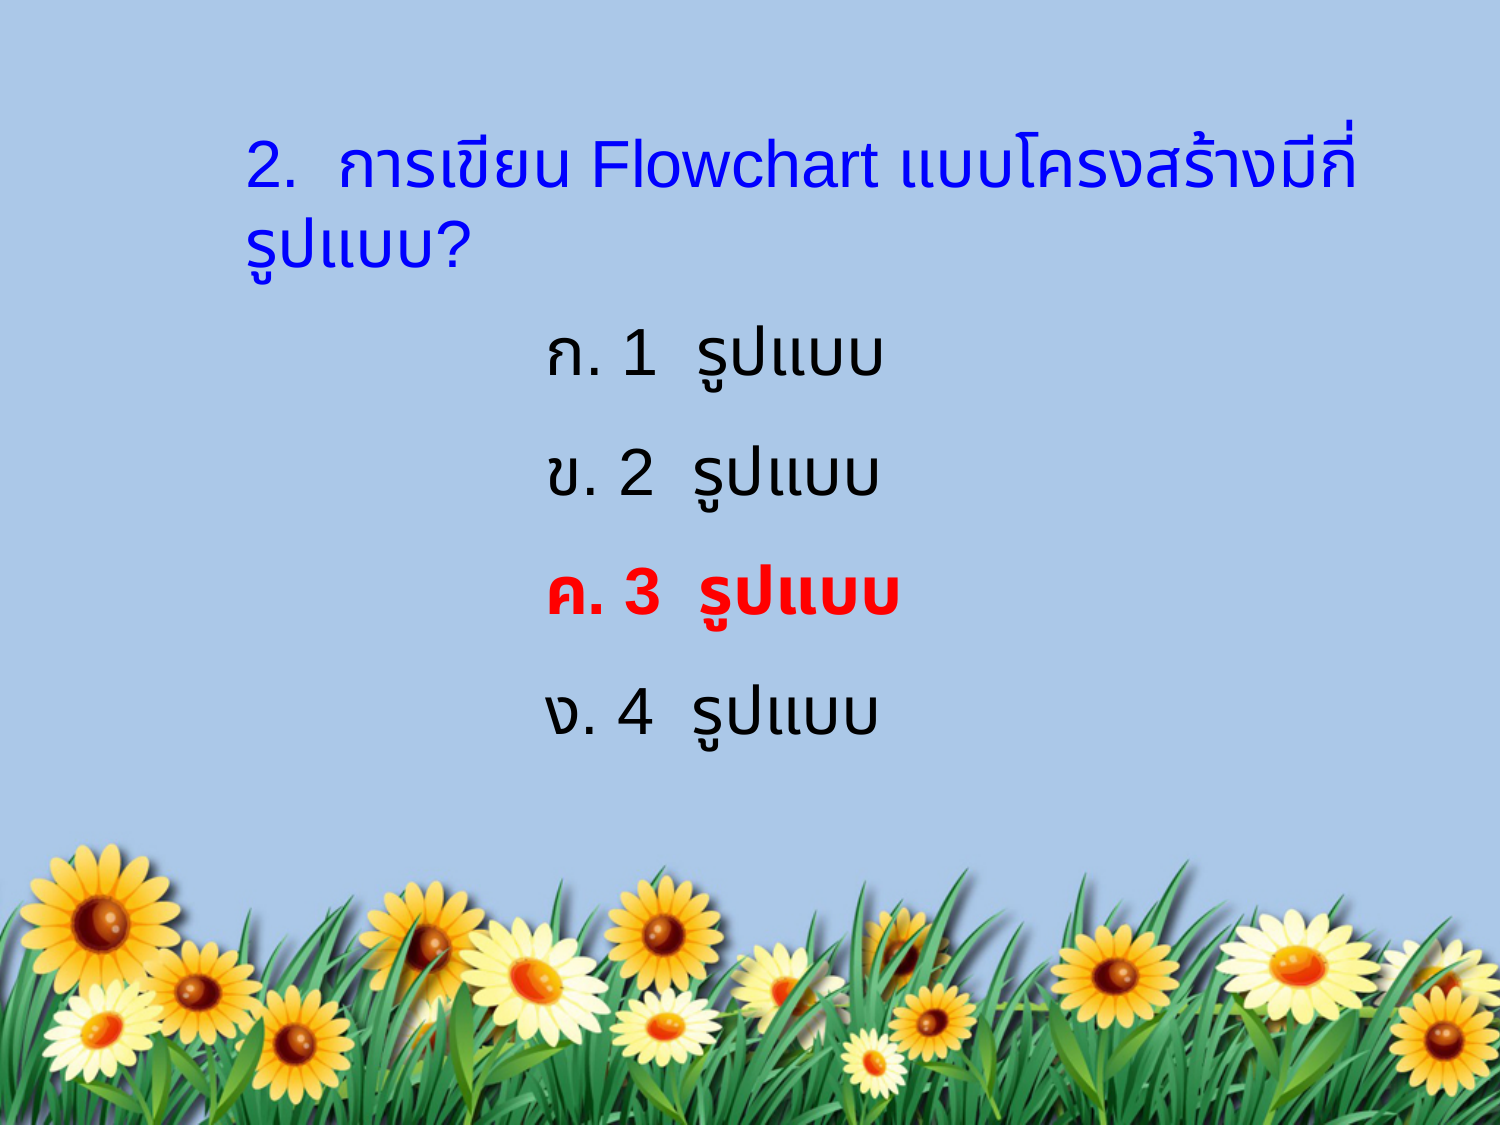

2.  การเขียน Flowchart แบบโครงสร้างมีกี่รูปแบบ?

		ก. 1  รูปแบบ

		ข. 2  รูปแบบ

		ค. 3  รูปแบบ

		ง. 4  รูปแบบ